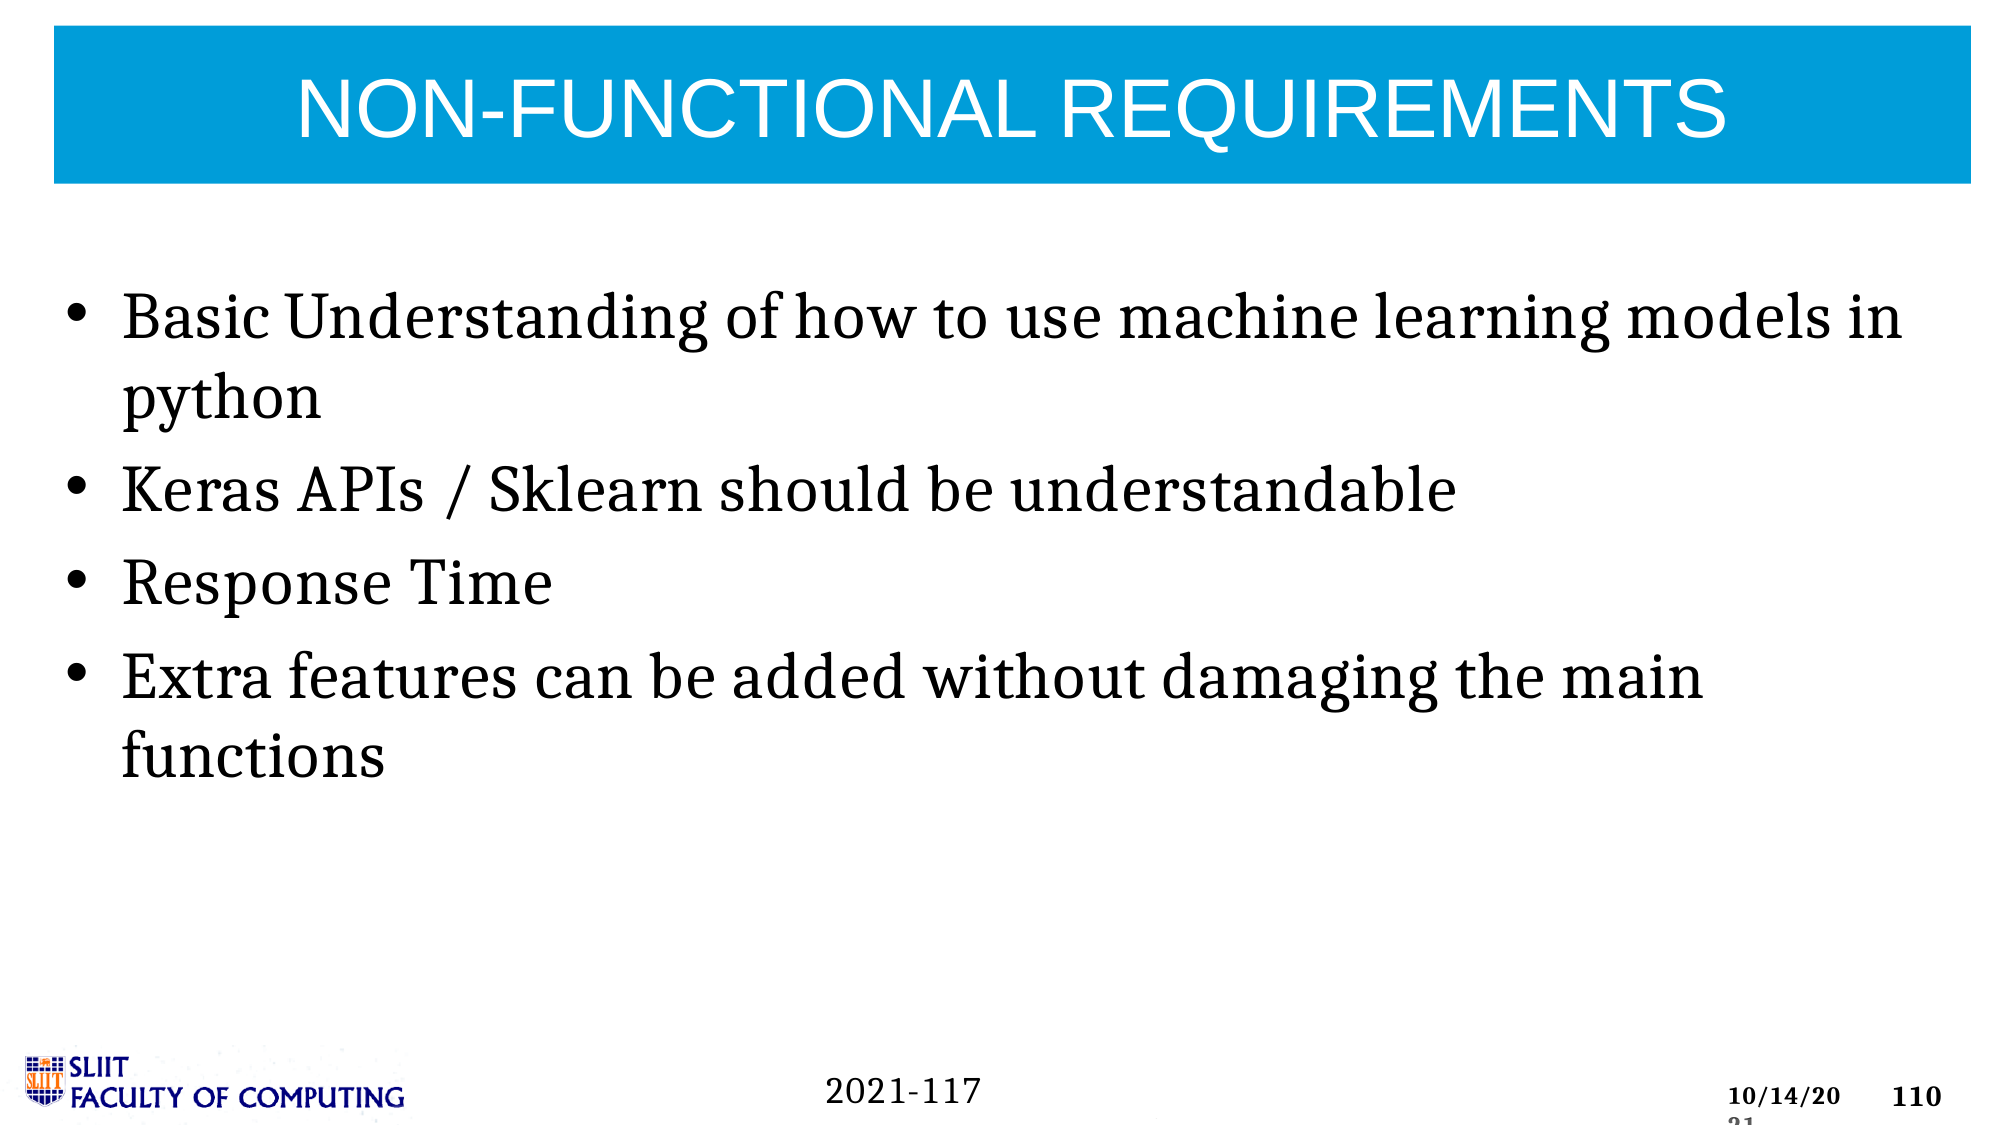

# NON-FUNCTIONAL REQUIREMENTS
Basic Understanding of how to use machine learning models in python
Keras APIs / Sklearn should be understandable
Response Time
Extra features can be added without damaging the main functions

                                              2021-117